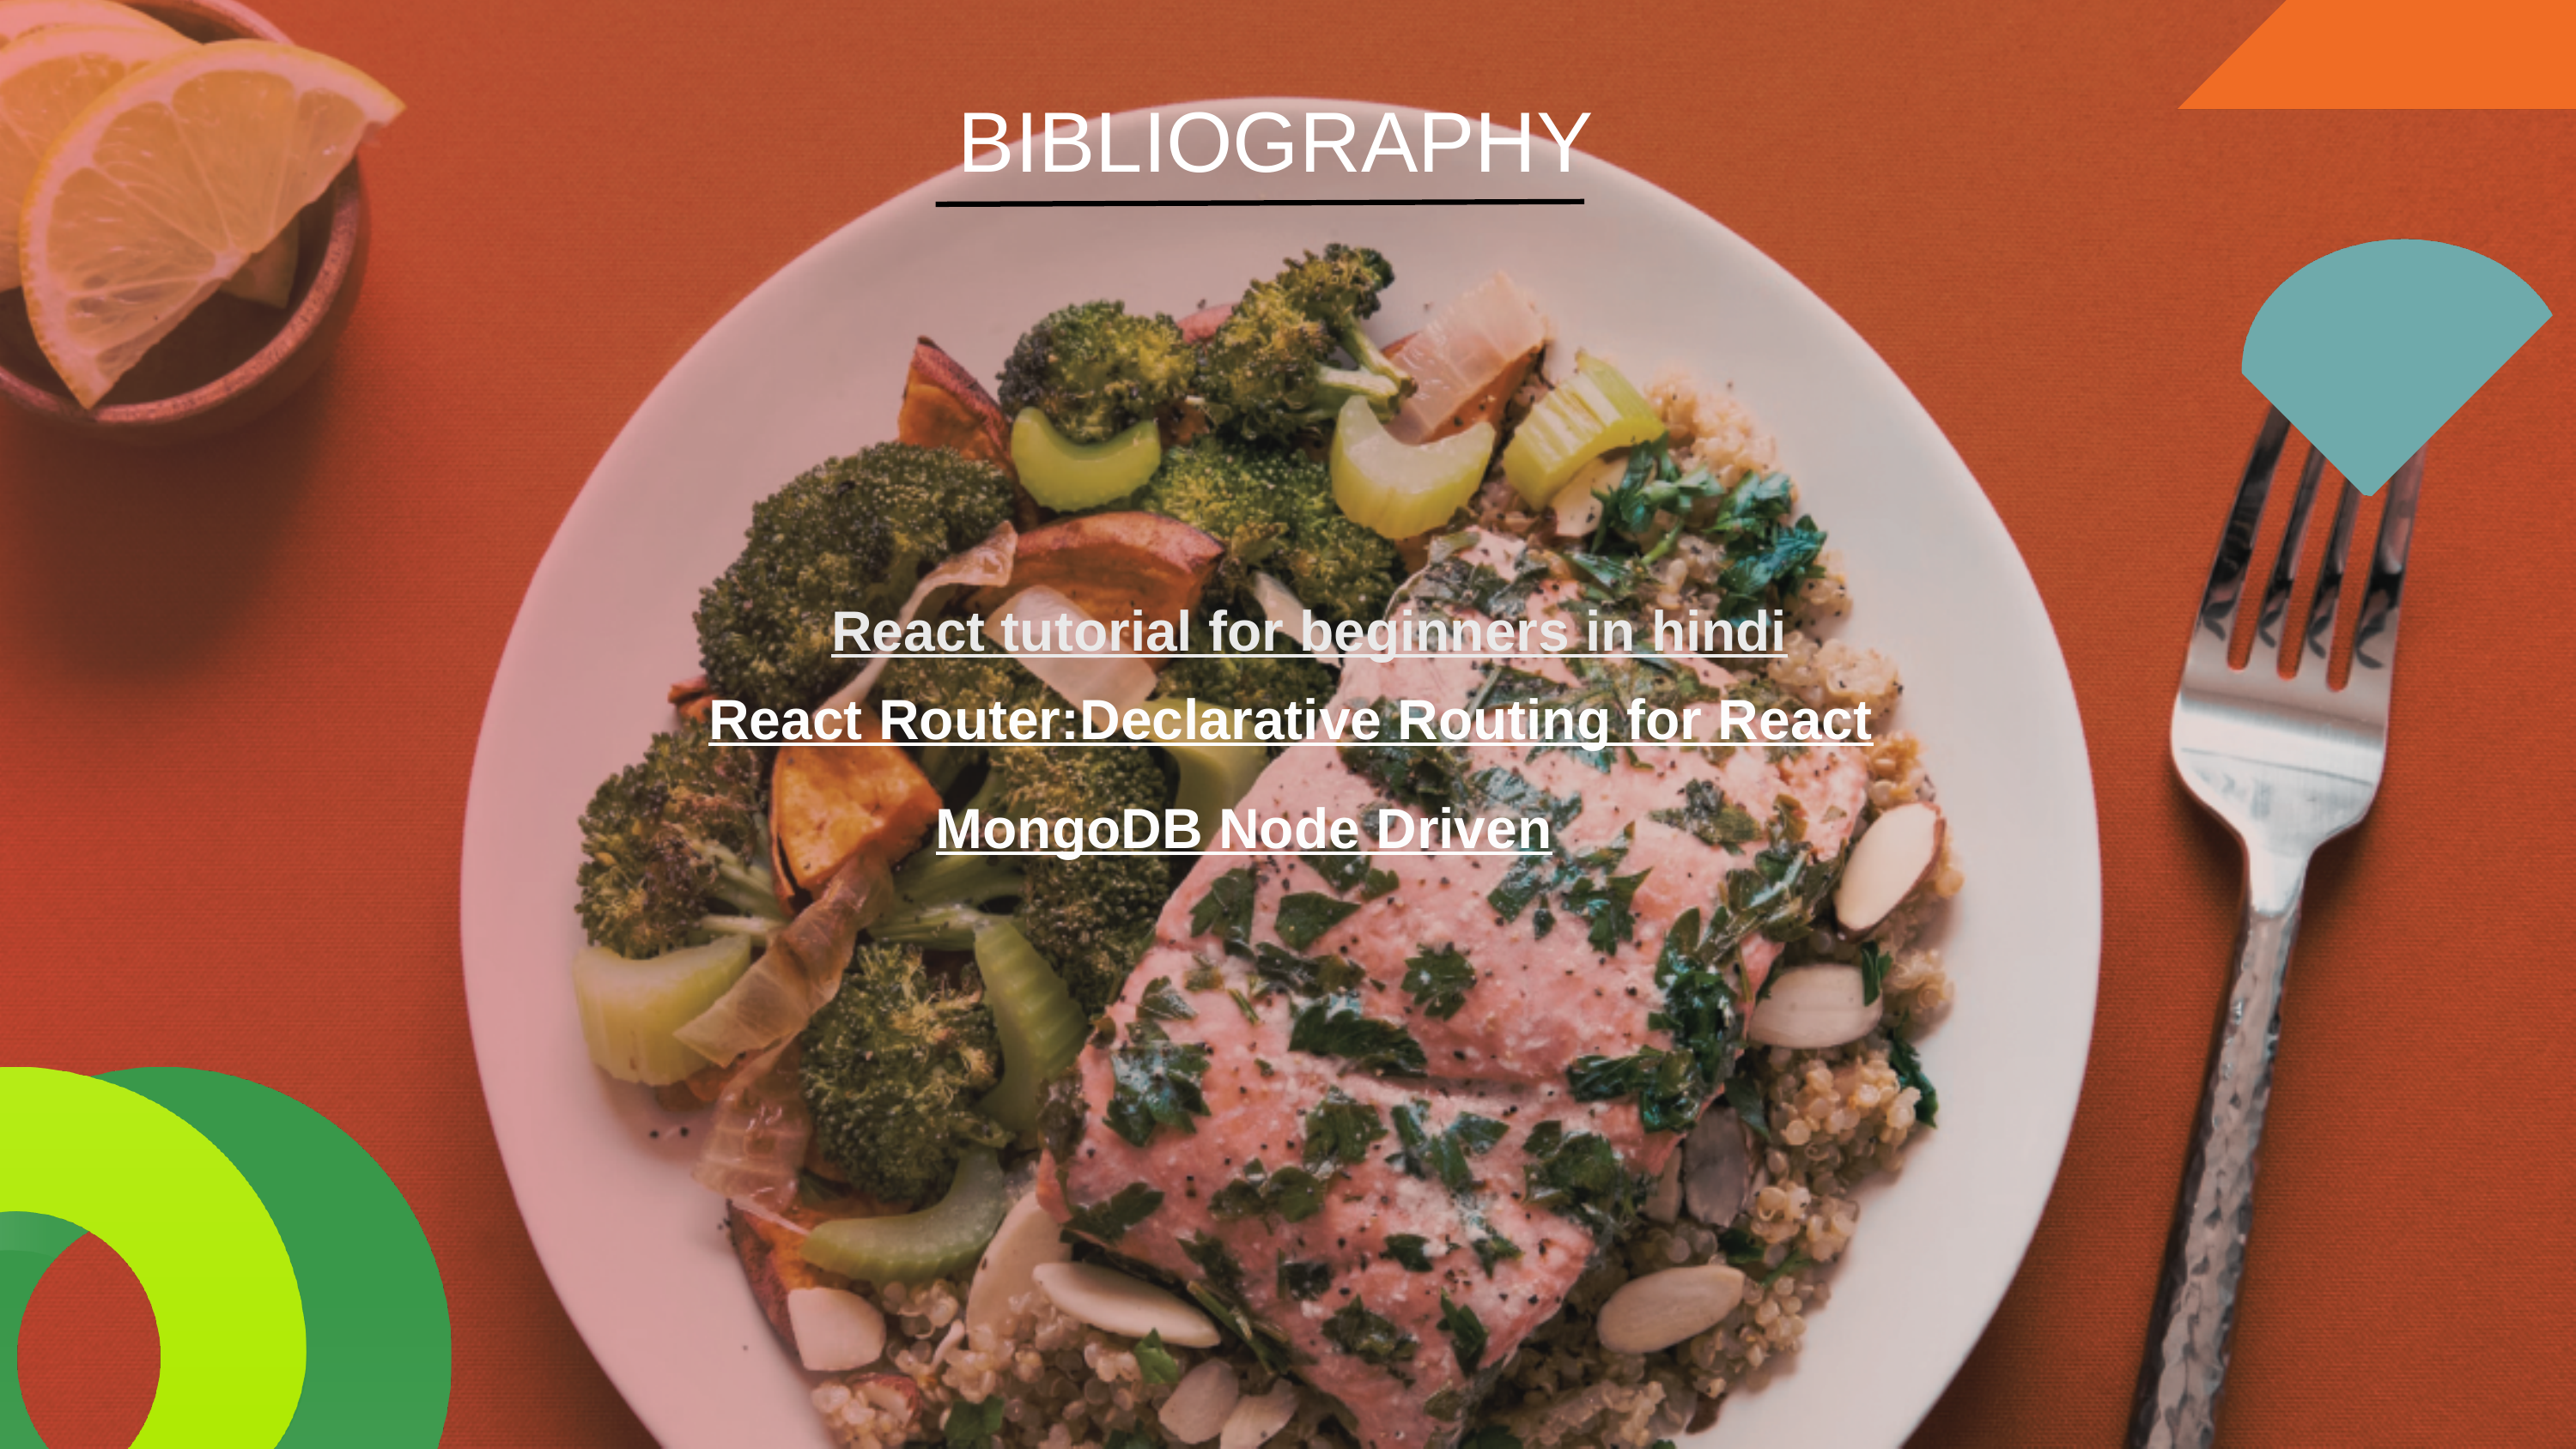

BIBLIOGRAPHY

React tutorial for beginners in hindi
React Router:Declarative Routing for React
MongoDB Node Driven